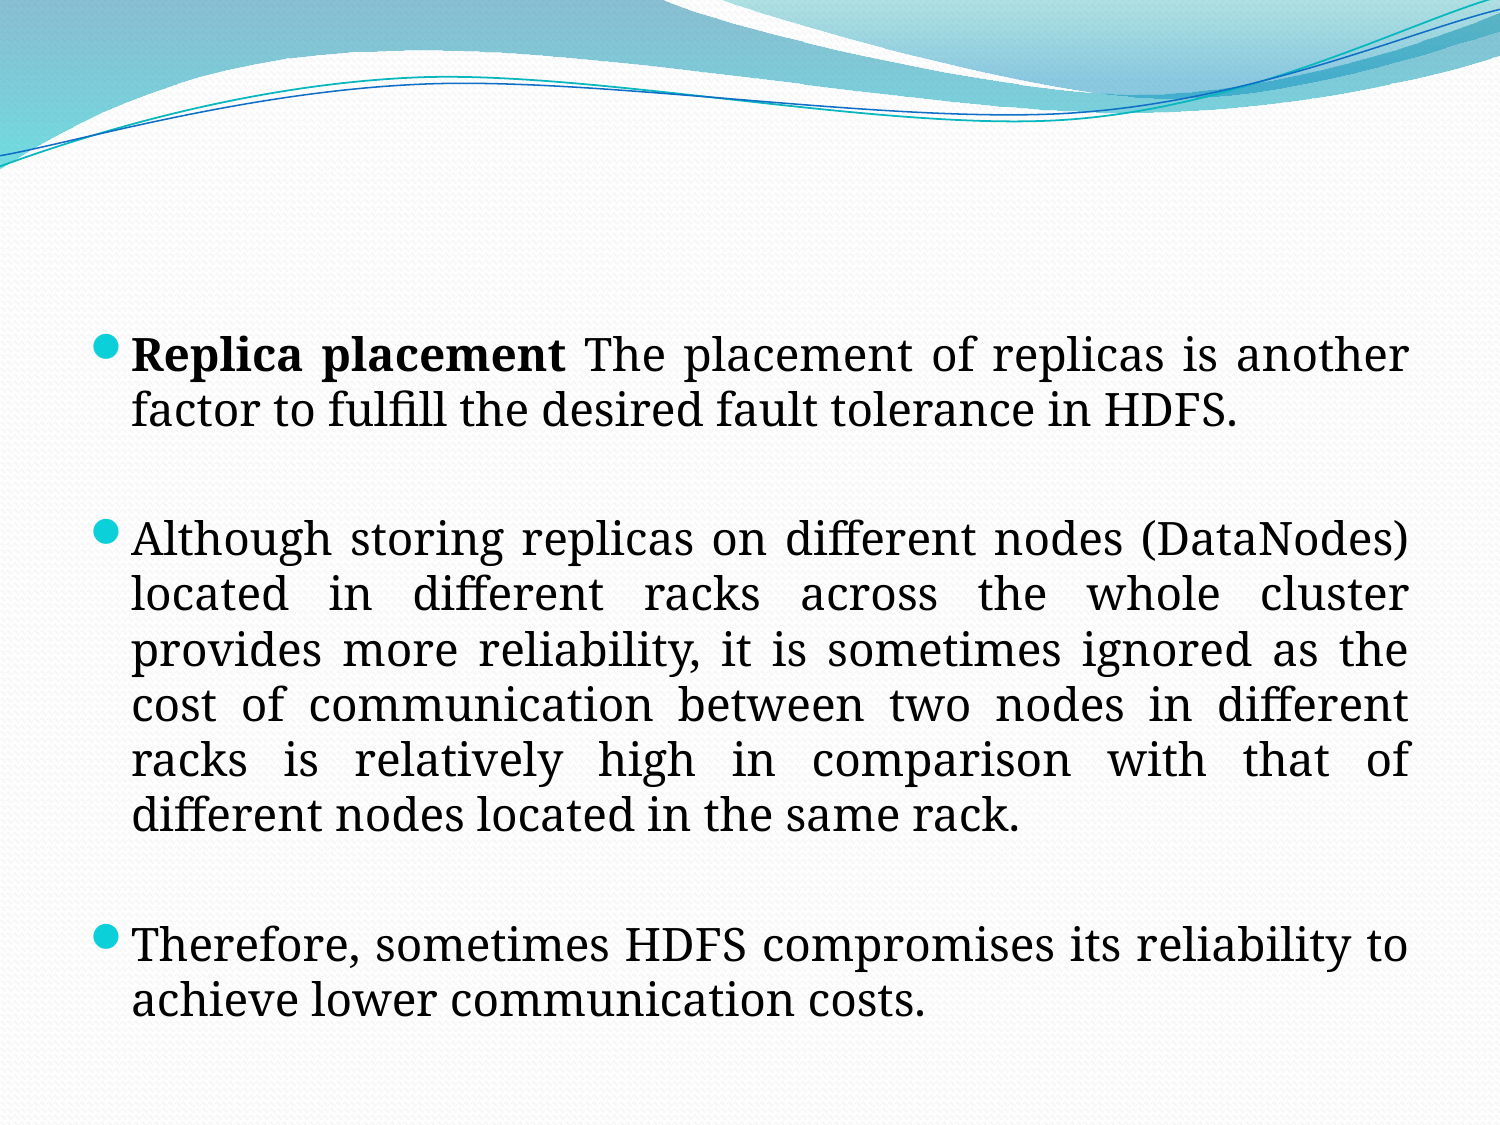

#
Replica placement The placement of replicas is another factor to fulfill the desired fault tolerance in HDFS.

Although storing replicas on different nodes (DataNodes) located in different racks across the whole cluster provides more reliability, it is sometimes ignored as the cost of communication between two nodes in different racks is relatively high in comparison with that of different nodes located in the same rack.

Therefore, sometimes HDFS compromises its reliability to achieve lower communication costs.